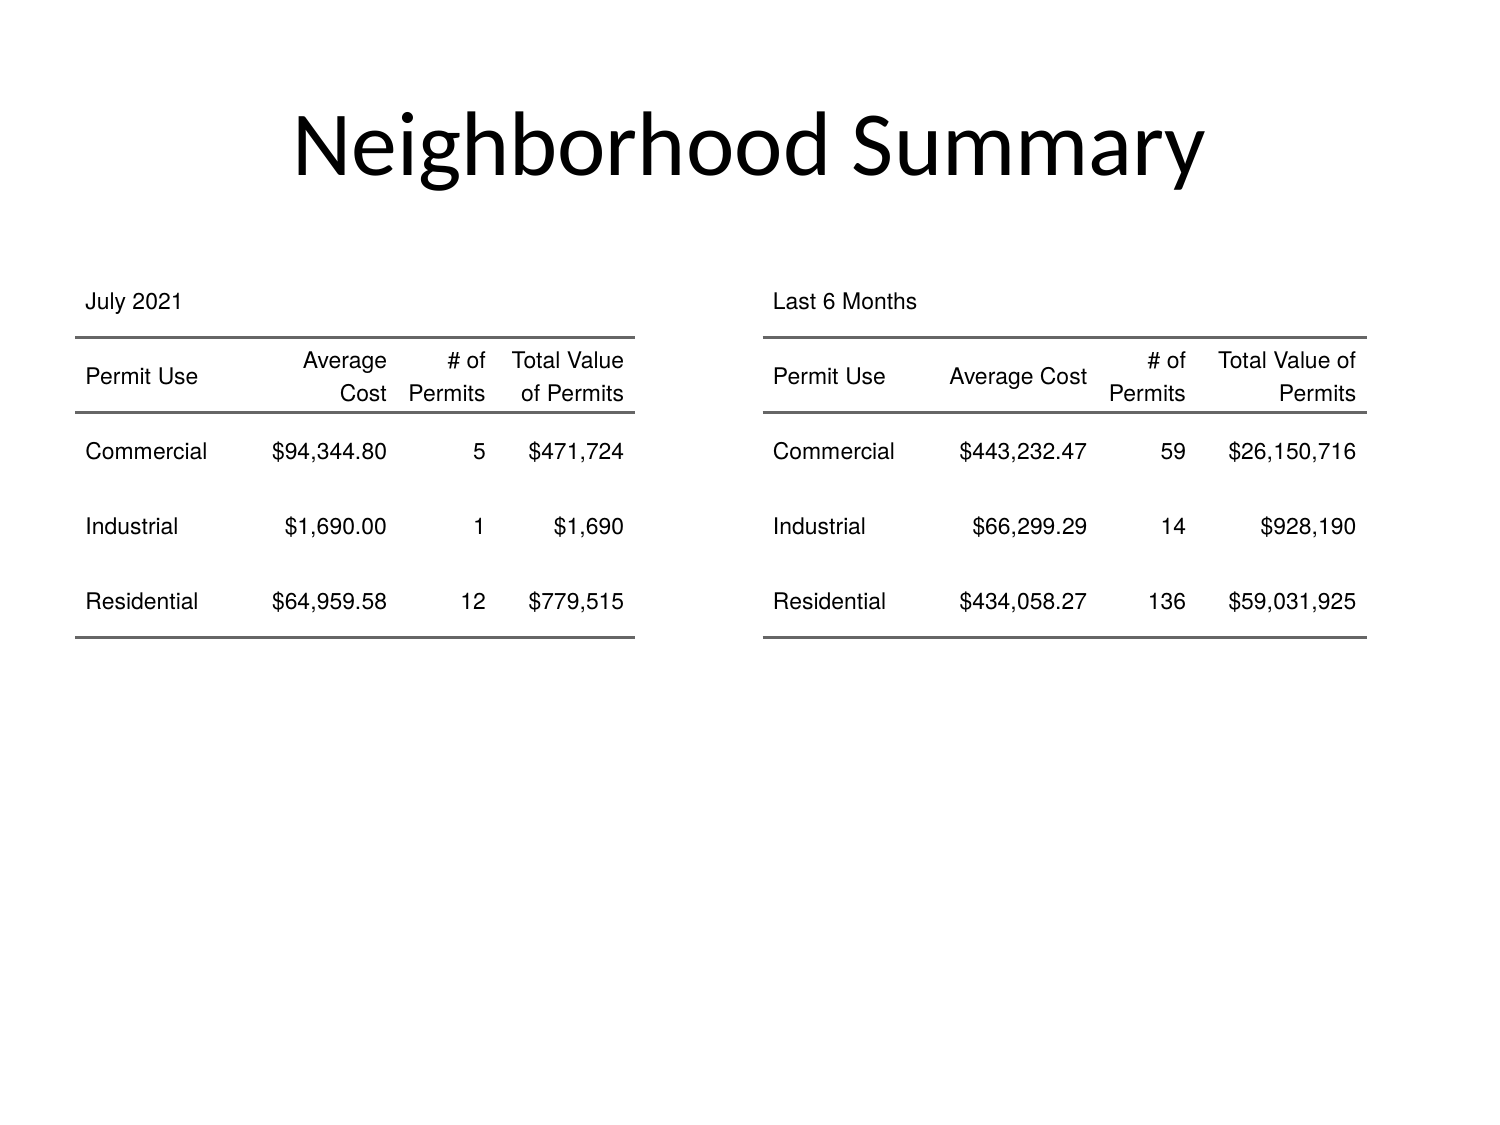

# Neighborhood Summary
| July 2021 | July 2021 | July 2021 | July 2021 |
| --- | --- | --- | --- |
| Permit Use | Average Cost | # of Permits | Total Value of Permits |
| Commercial | $94,344.80 | 5 | $471,724 |
| Industrial | $1,690.00 | 1 | $1,690 |
| Residential | $64,959.58 | 12 | $779,515 |
| Last 6 Months | Last 6 Months | Last 6 Months | Last 6 Months |
| --- | --- | --- | --- |
| Permit Use | Average Cost | # of Permits | Total Value of Permits |
| Commercial | $443,232.47 | 59 | $26,150,716 |
| Industrial | $66,299.29 | 14 | $928,190 |
| Residential | $434,058.27 | 136 | $59,031,925 |